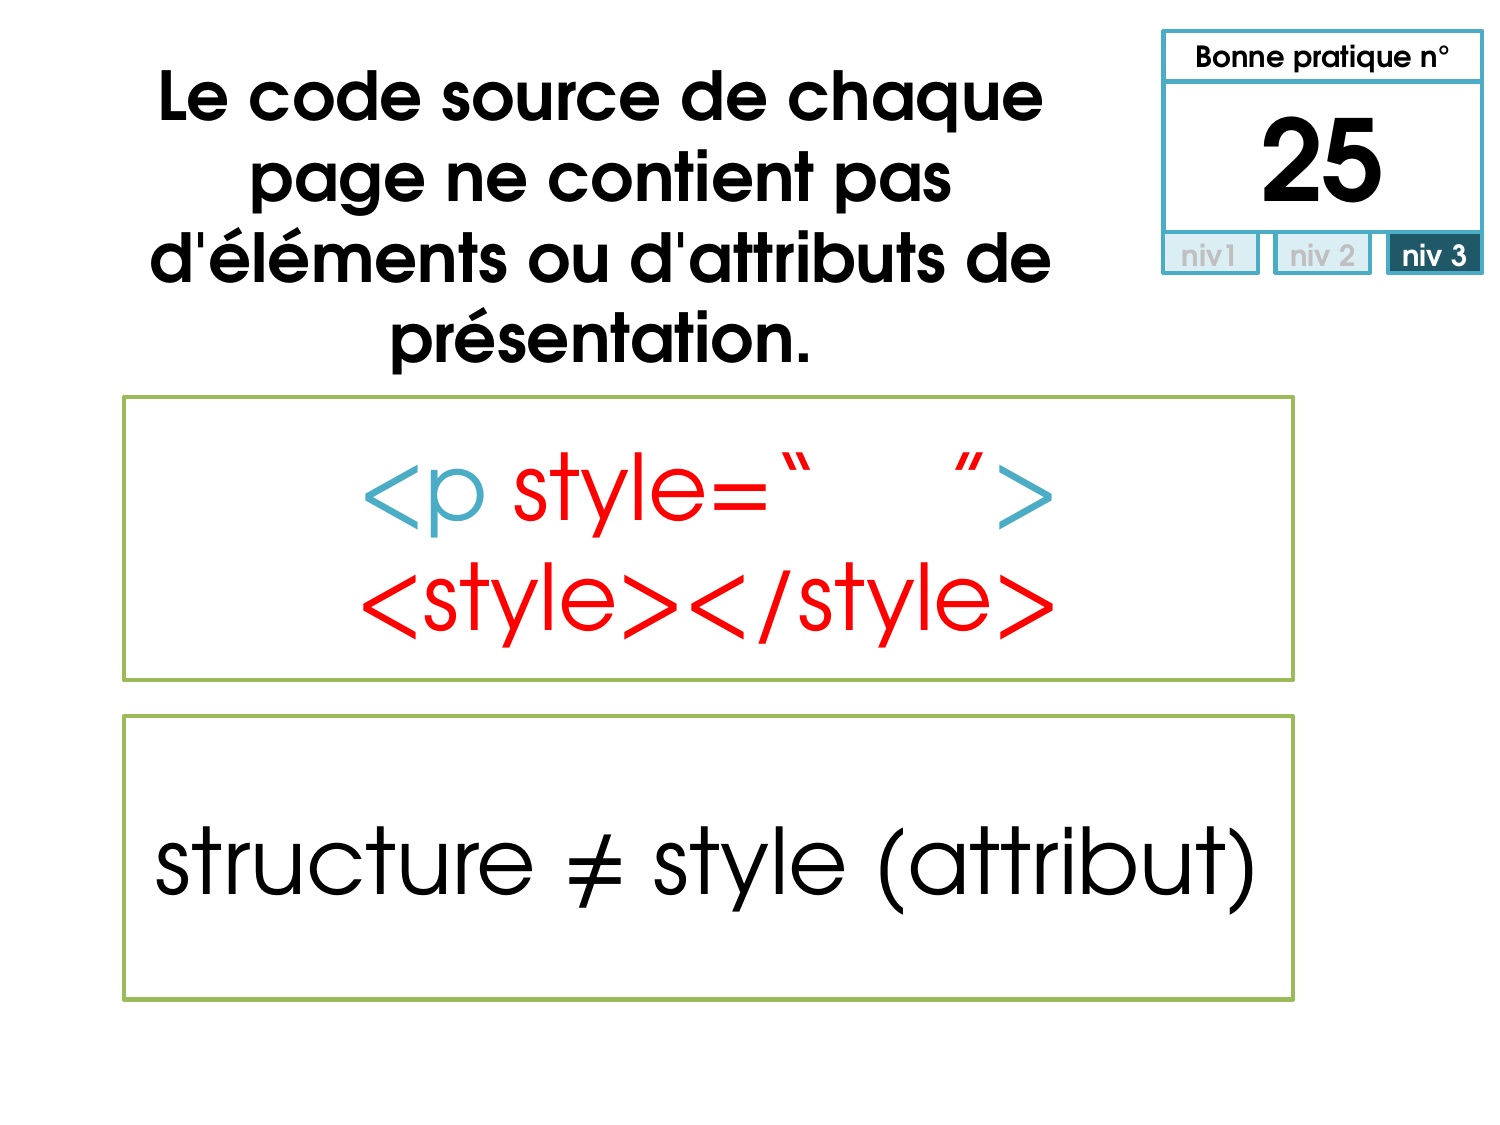

# Le code source de chaque page ne contient pas d'éléments ou d'attributs de présentation.
25
<p style=“     ”>
<style></style>
structure ≠ style (attribut)